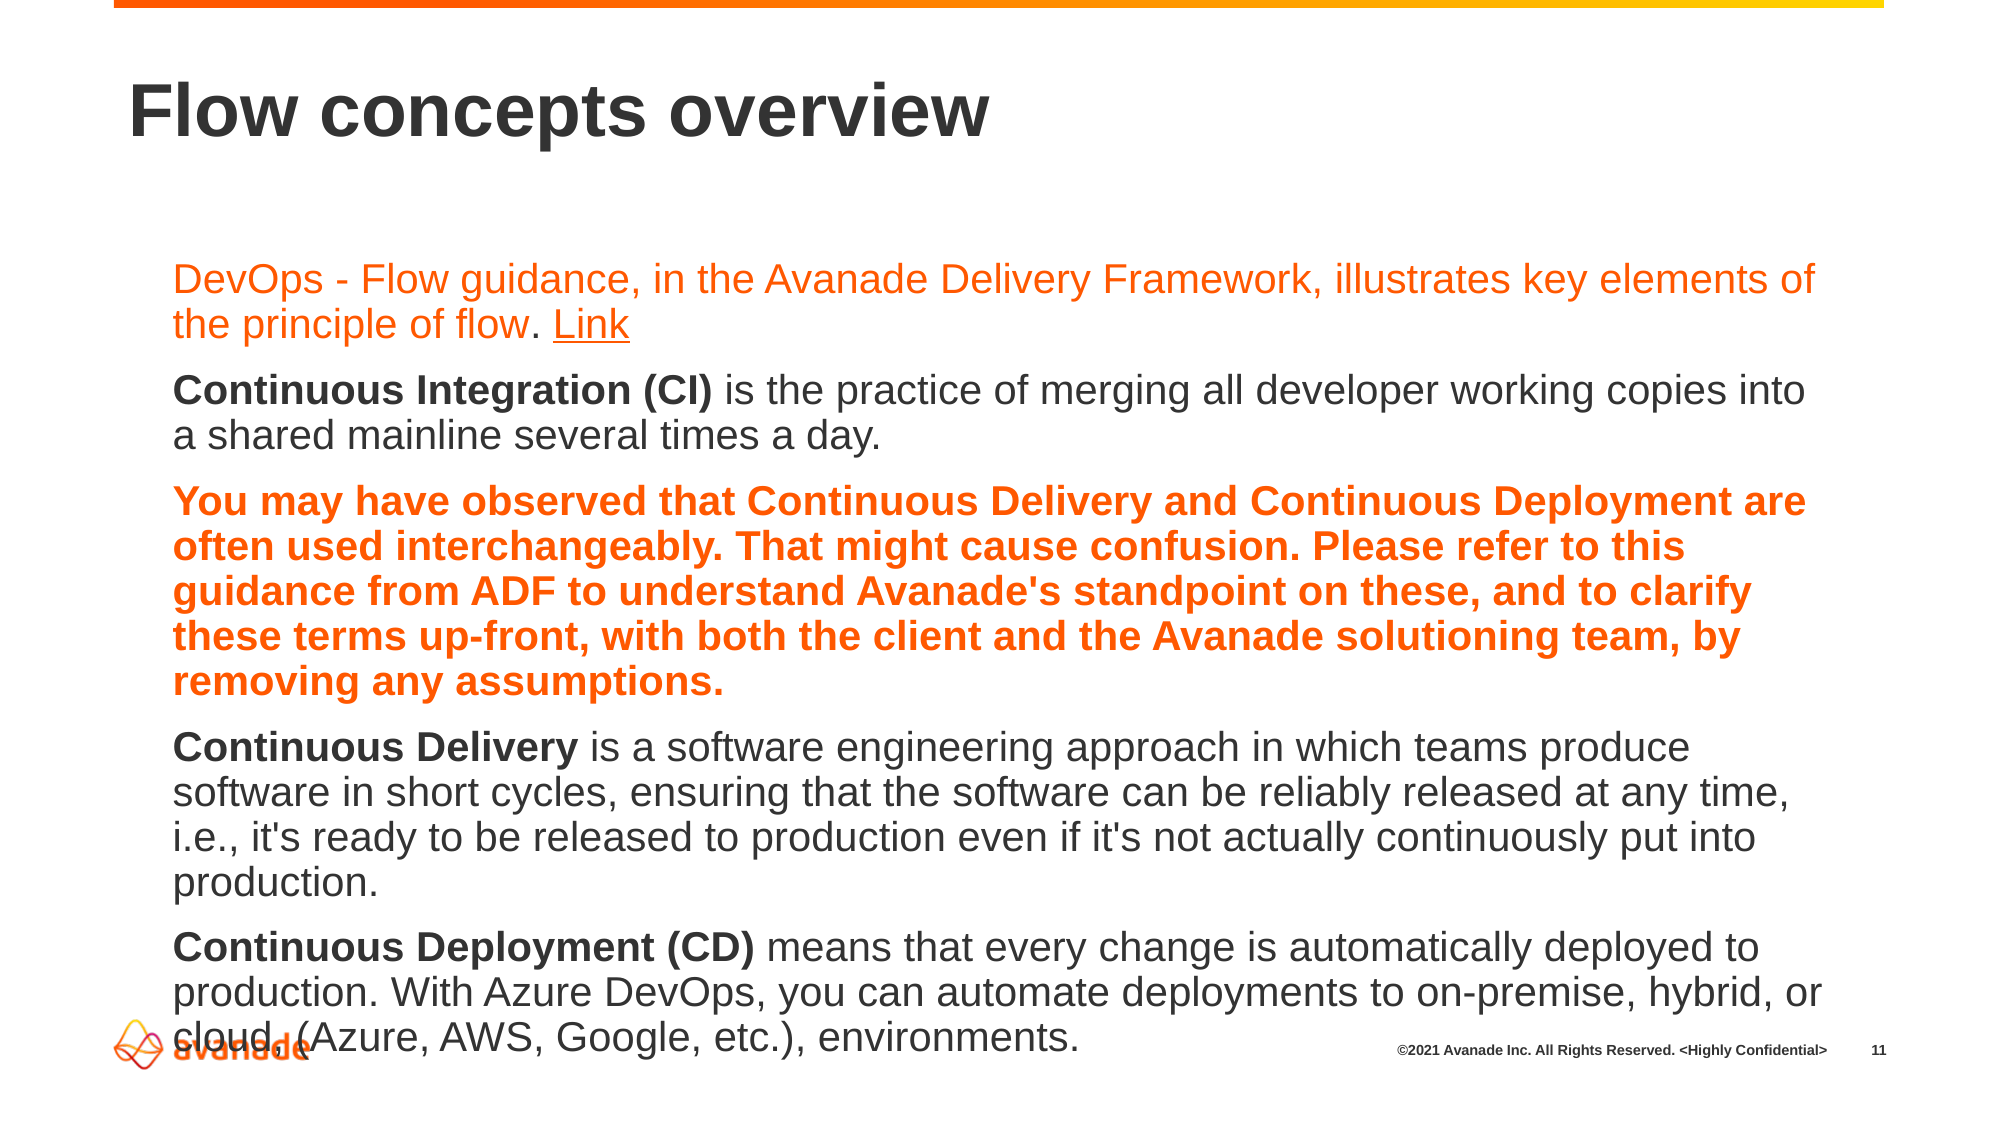

# Flow concepts overview
DevOps - Flow guidance, in the Avanade Delivery Framework, illustrates key elements of the principle of flow. Link
Continuous Integration (CI) is the practice of merging all developer working copies into a shared mainline several times a day.
You may have observed that Continuous Delivery and Continuous Deployment are often used interchangeably. That might cause confusion. Please refer to this guidance from ADF to understand Avanade's standpoint on these, and to clarify these terms up-front, with both the client and the Avanade solutioning team, by removing any assumptions.
Continuous Delivery is a software engineering approach in which teams produce software in short cycles, ensuring that the software can be reliably released at any time, i.e., it's ready to be released to production even if it's not actually continuously put into production.
Continuous Deployment (CD) means that every change is automatically deployed to production. With Azure DevOps, you can automate deployments to on-premise, hybrid, or cloud, (Azure, AWS, Google, etc.), environments.